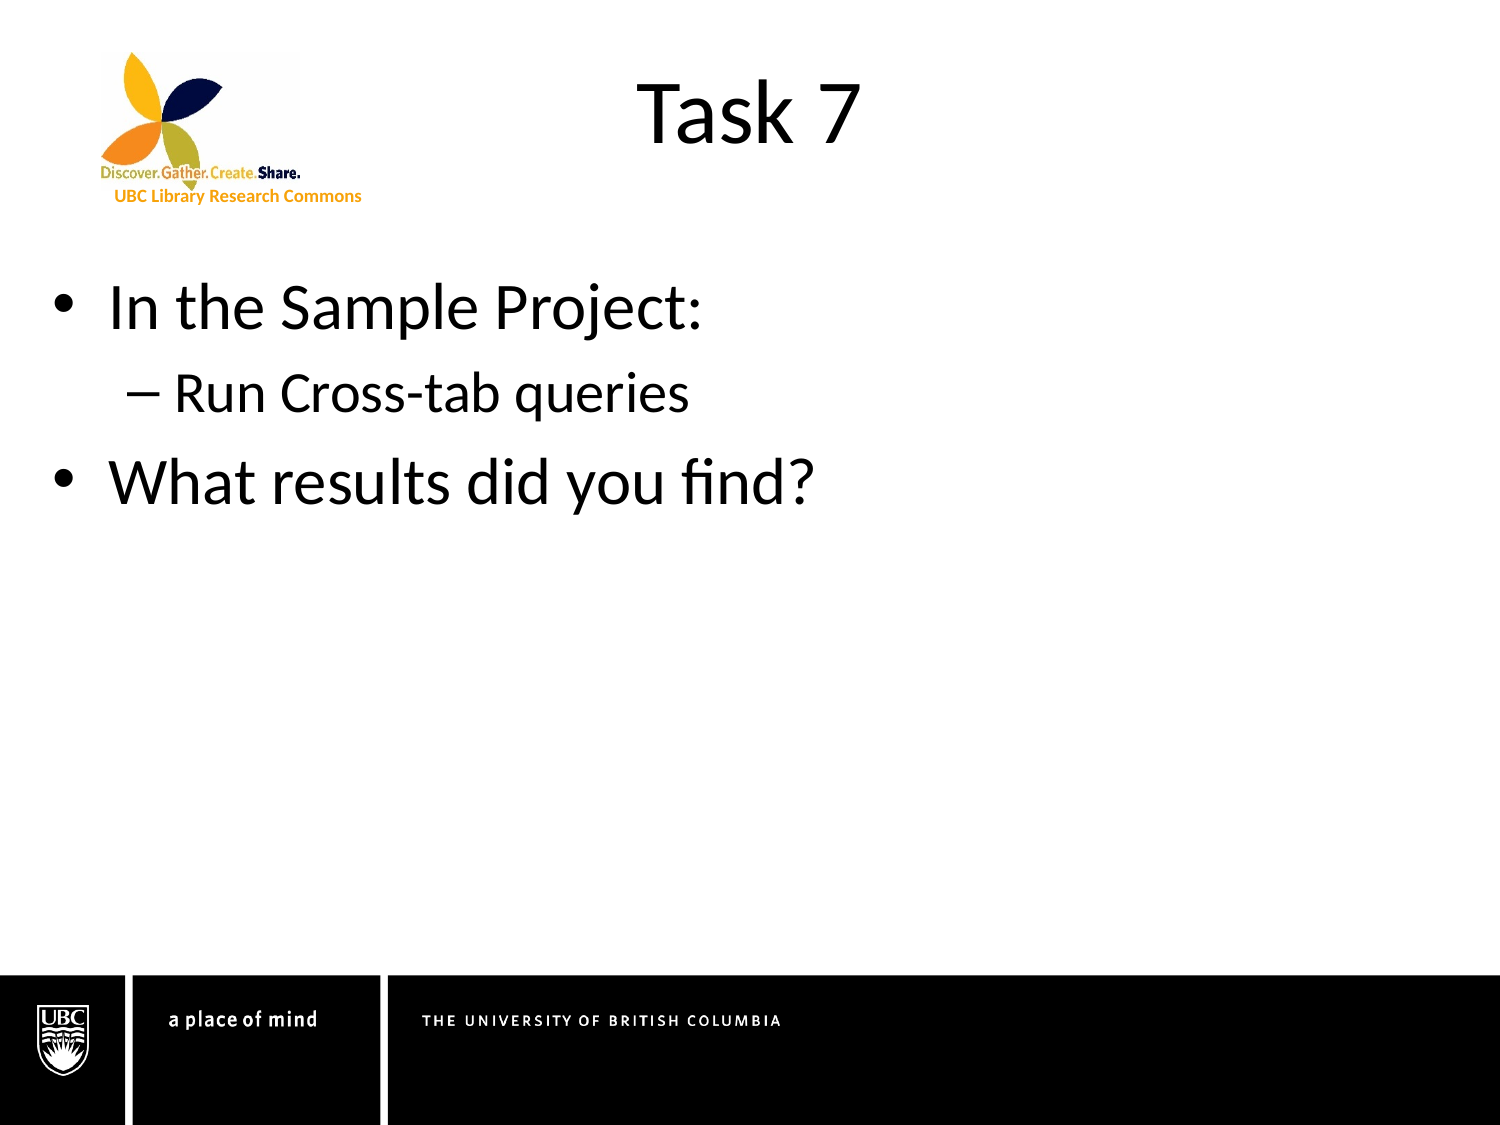

Task 7
In the Sample Project:
Run Cross-tab queries
What results did you find?